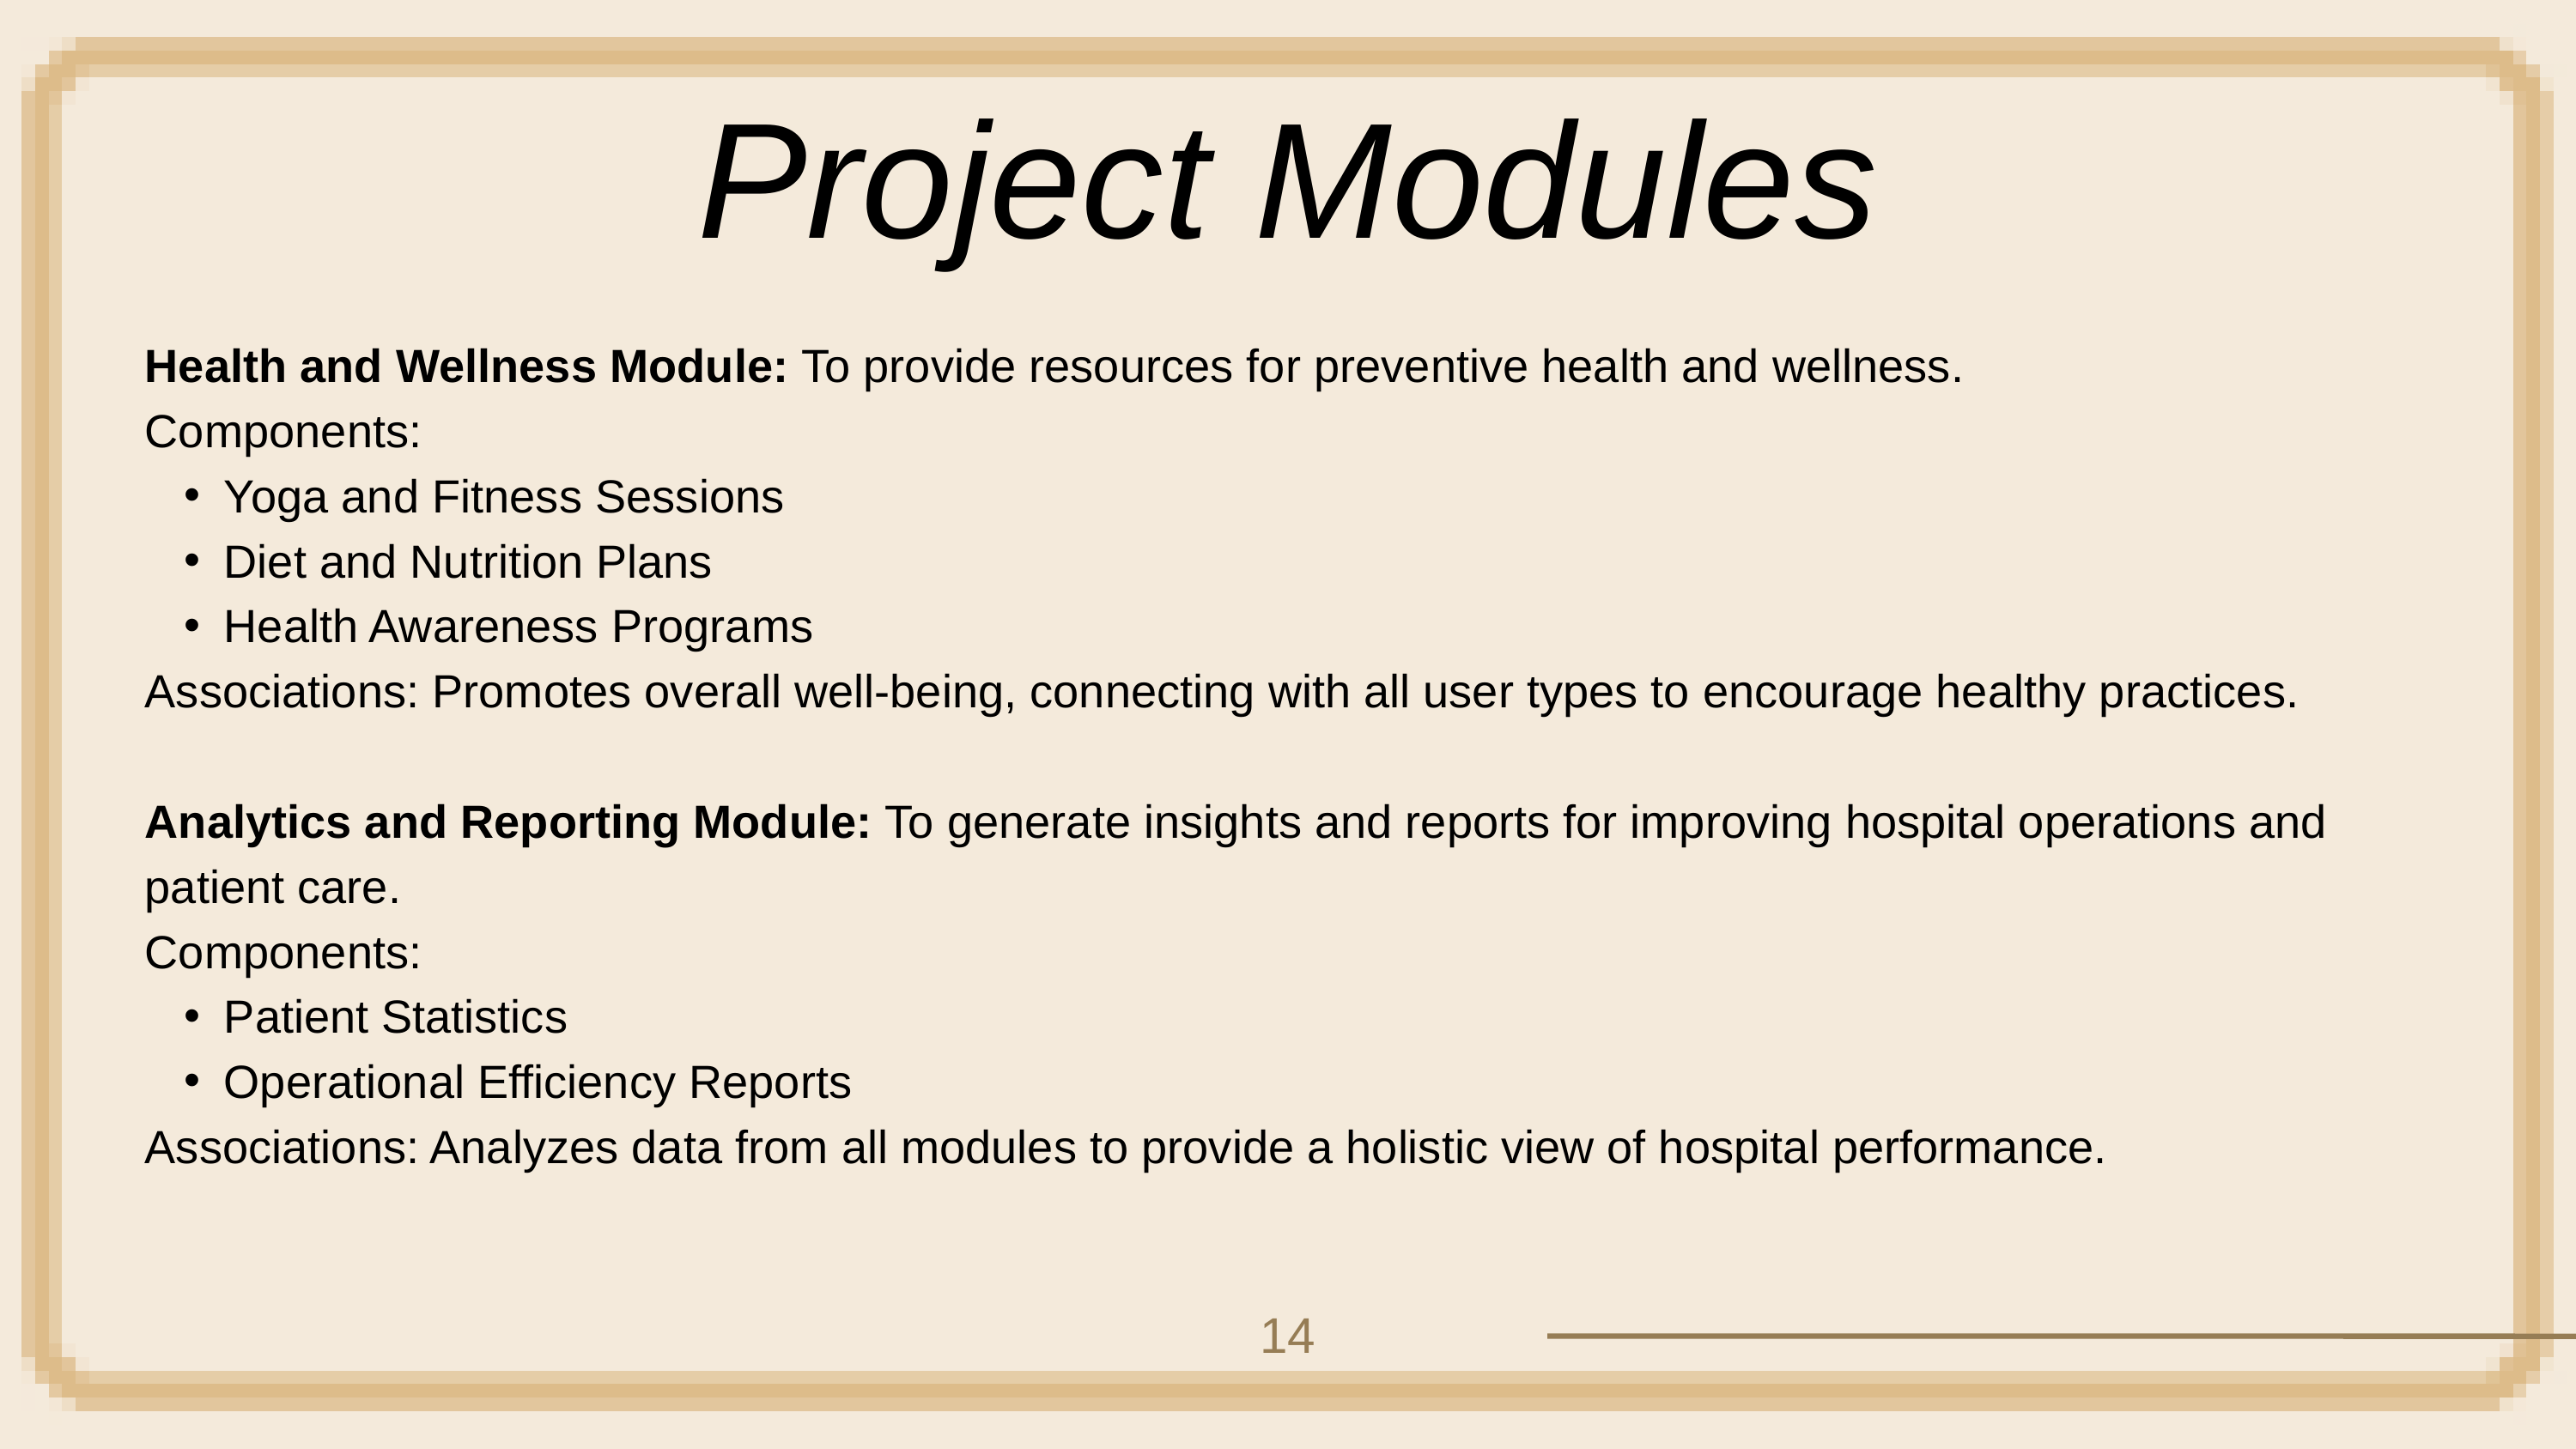

Project Modules
Health and Wellness Module: To provide resources for preventive health and wellness.
Components:
Yoga and Fitness Sessions
Diet and Nutrition Plans
Health Awareness Programs
Associations: Promotes overall well-being, connecting with all user types to encourage healthy practices.

Analytics and Reporting Module: To generate insights and reports for improving hospital operations and patient care.
Components:
Patient Statistics
Operational Efficiency Reports
Associations: Analyzes data from all modules to provide a holistic view of hospital performance.

14